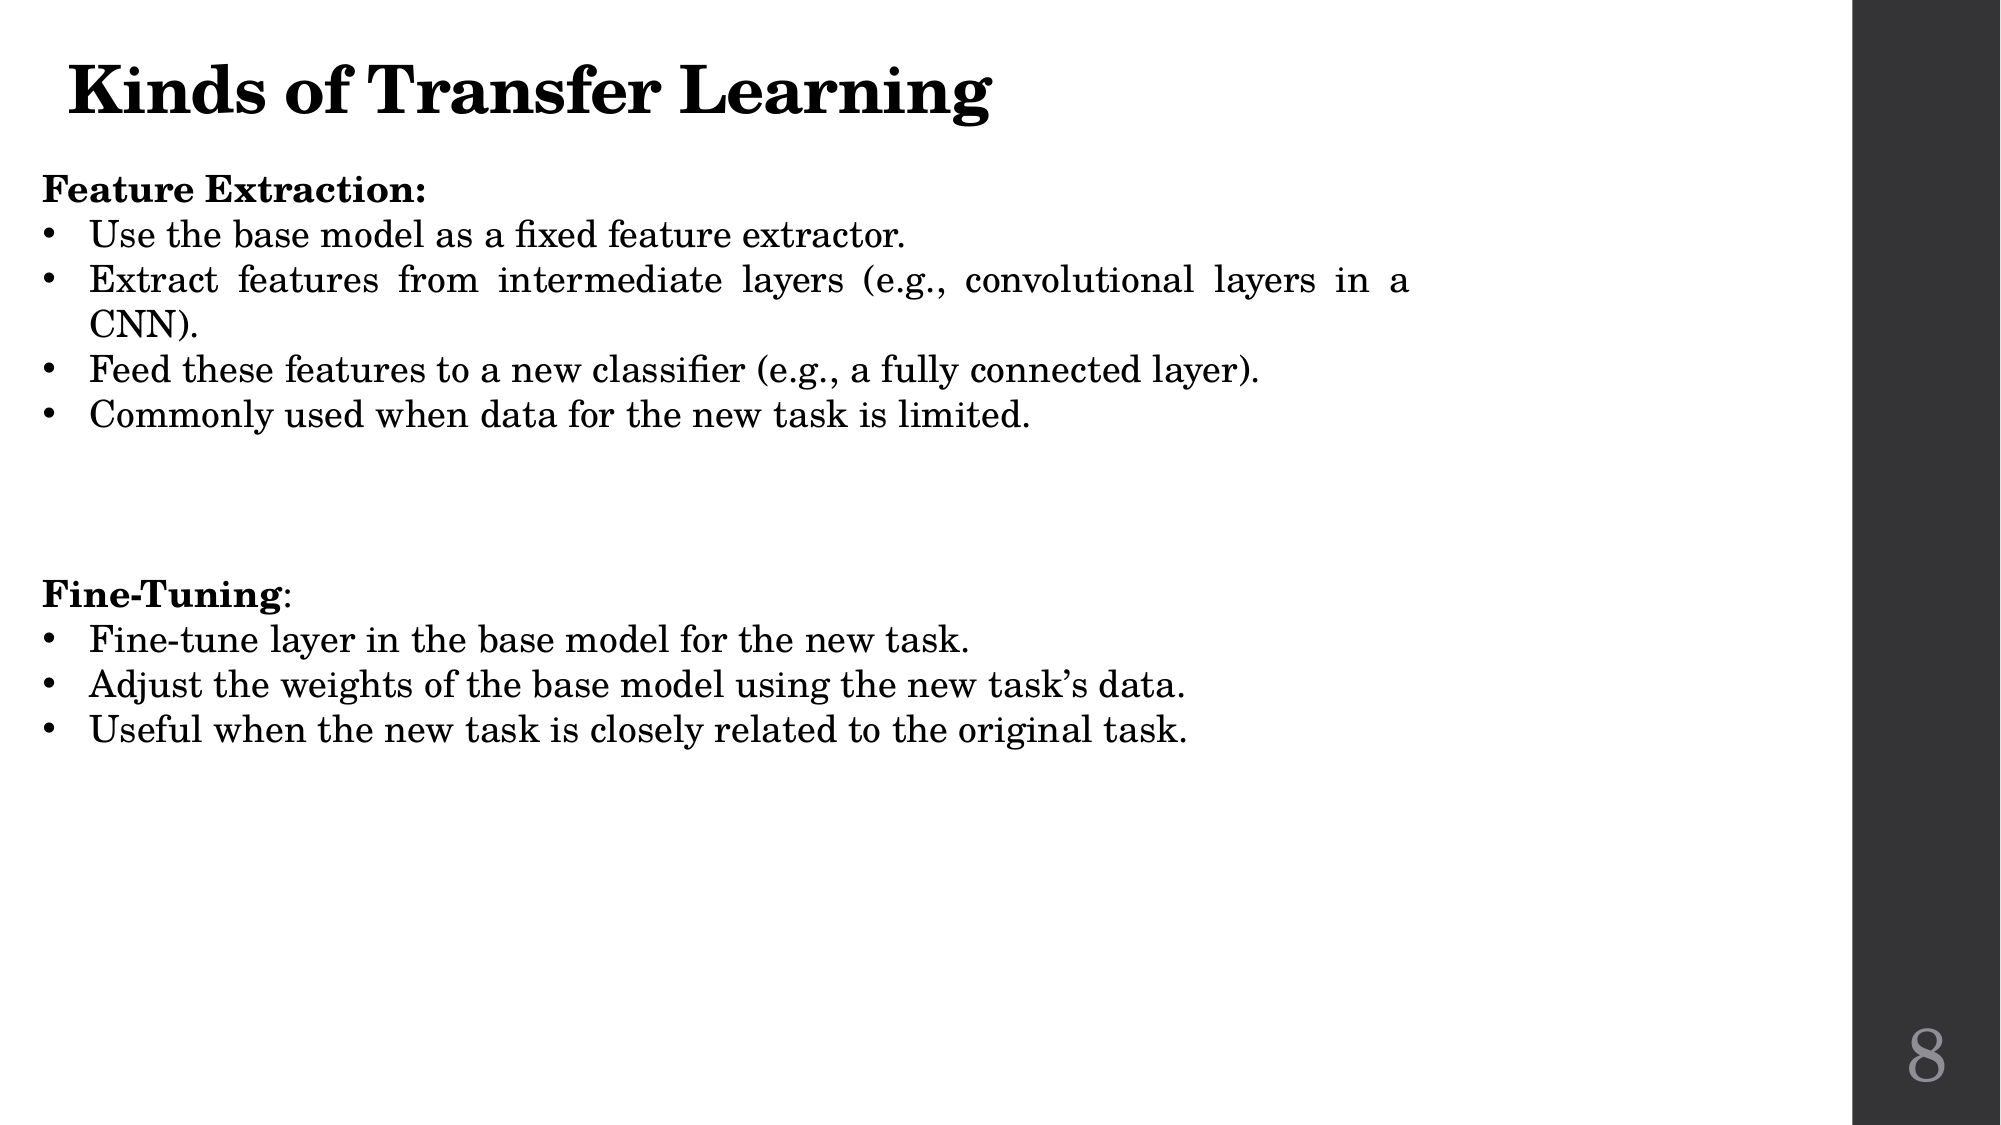

# Kinds of Transfer Learning
Feature Extraction:
Use the base model as a fixed feature extractor.
Extract features from intermediate layers (e.g., convolutional layers in a CNN).
Feed these features to a new classifier (e.g., a fully connected layer).
Commonly used when data for the new task is limited.

Fine-Tuning:
Fine-tune layer in the base model for the new task.
Adjust the weights of the base model using the new task’s data.
Useful when the new task is closely related to the original task.
8